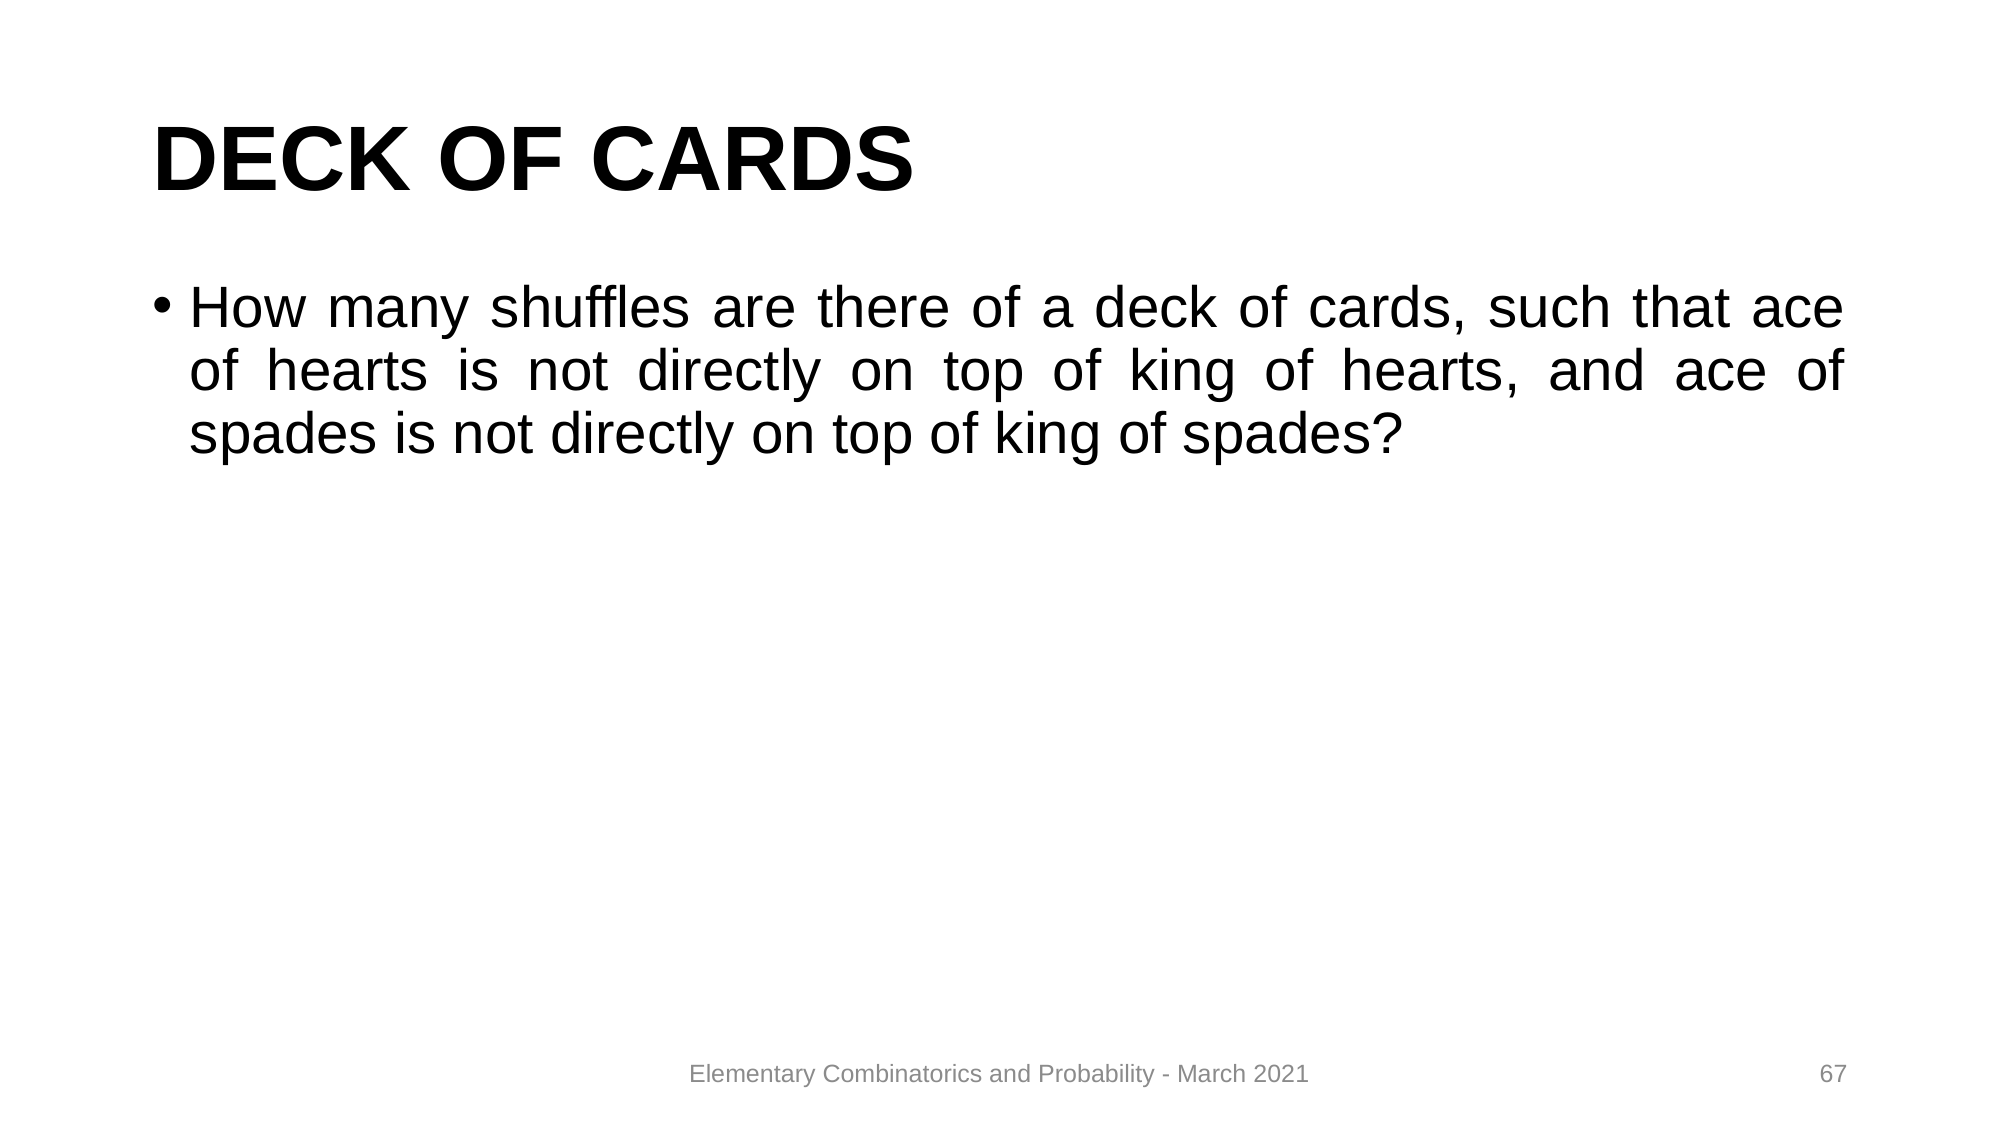

# Deck of cards
How many shuffles are there of a deck of cards, such that ace of hearts is not directly on top of king of hearts, and ace of spades is not directly on top of king of spades?

Elementary Combinatorics and Probability - March 2021
67